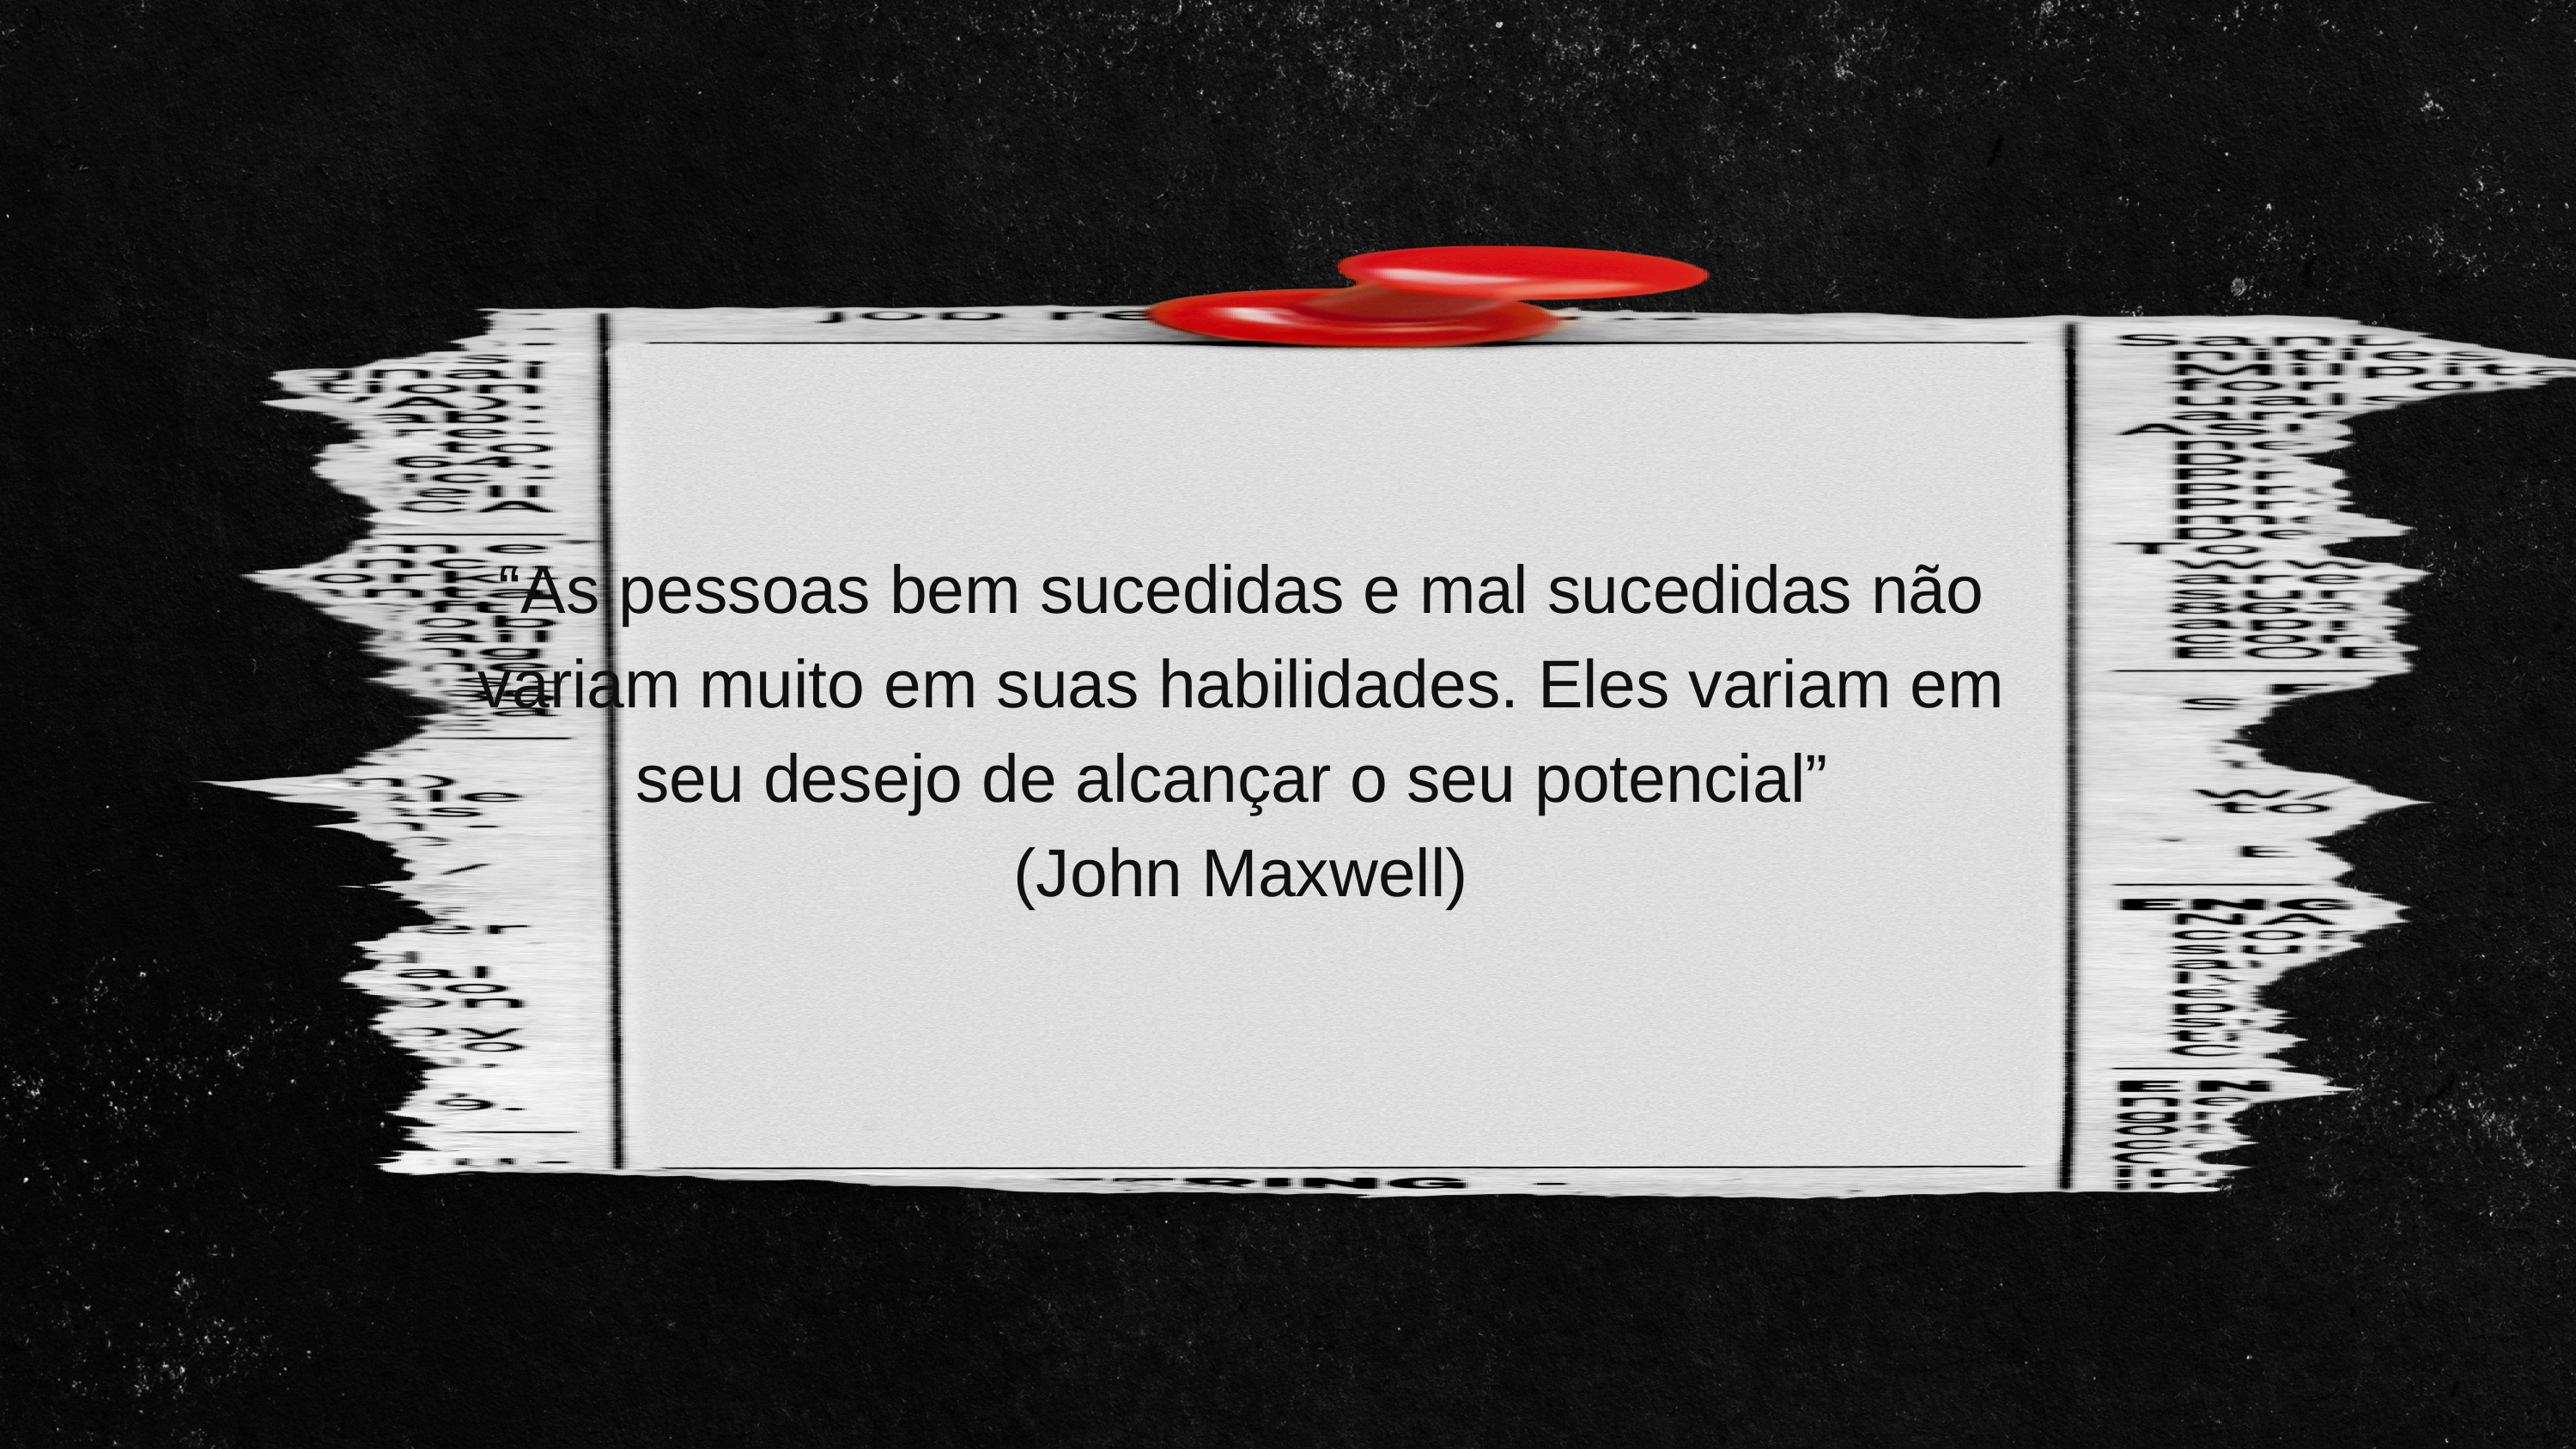

“As pessoas bem sucedidas e mal sucedidas não variam muito em suas habilidades. Eles variam em seu desejo de alcançar o seu potencial”
(John Maxwell)